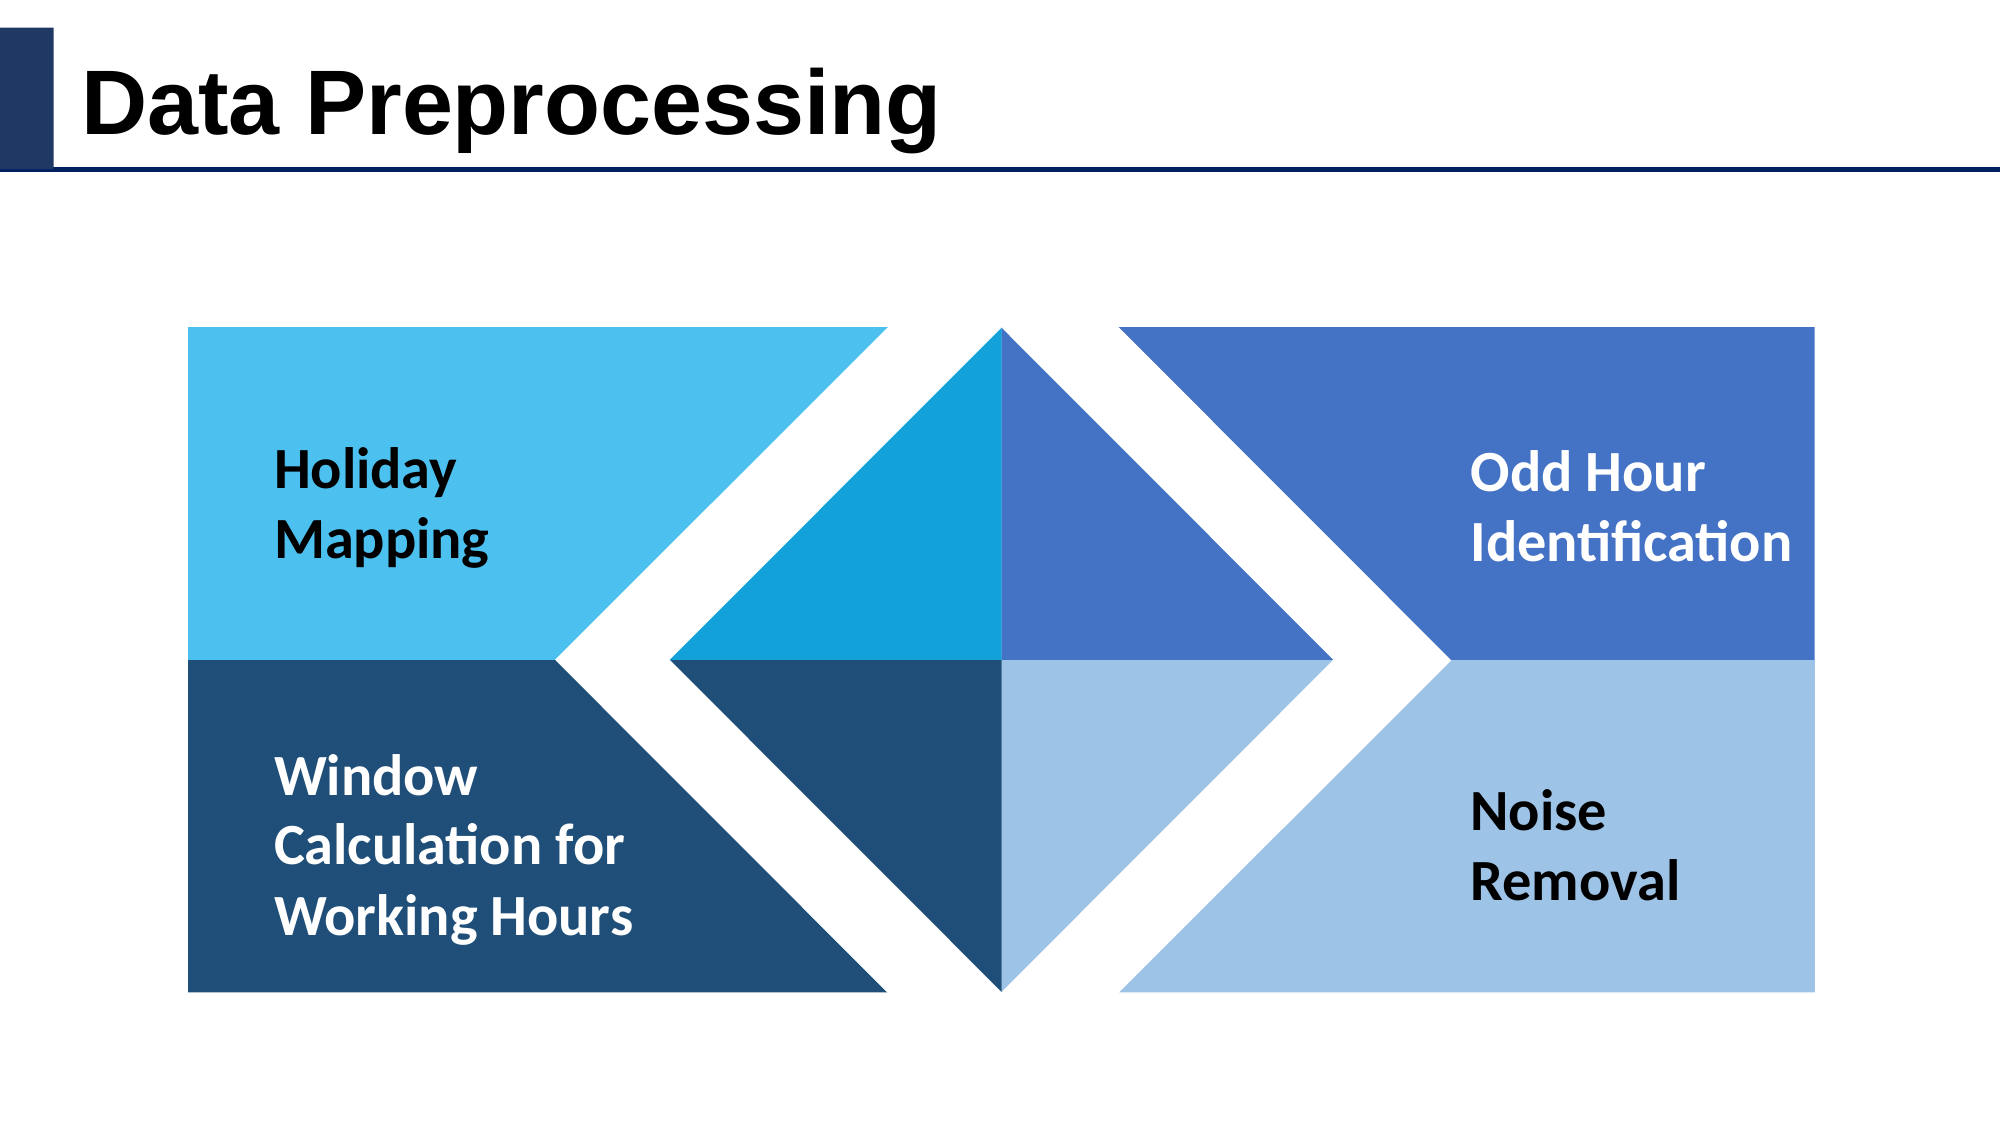

Data Preprocessing

Holiday Mapping
Odd Hour Identification

Window Calculation for Working Hours
Noise Removal